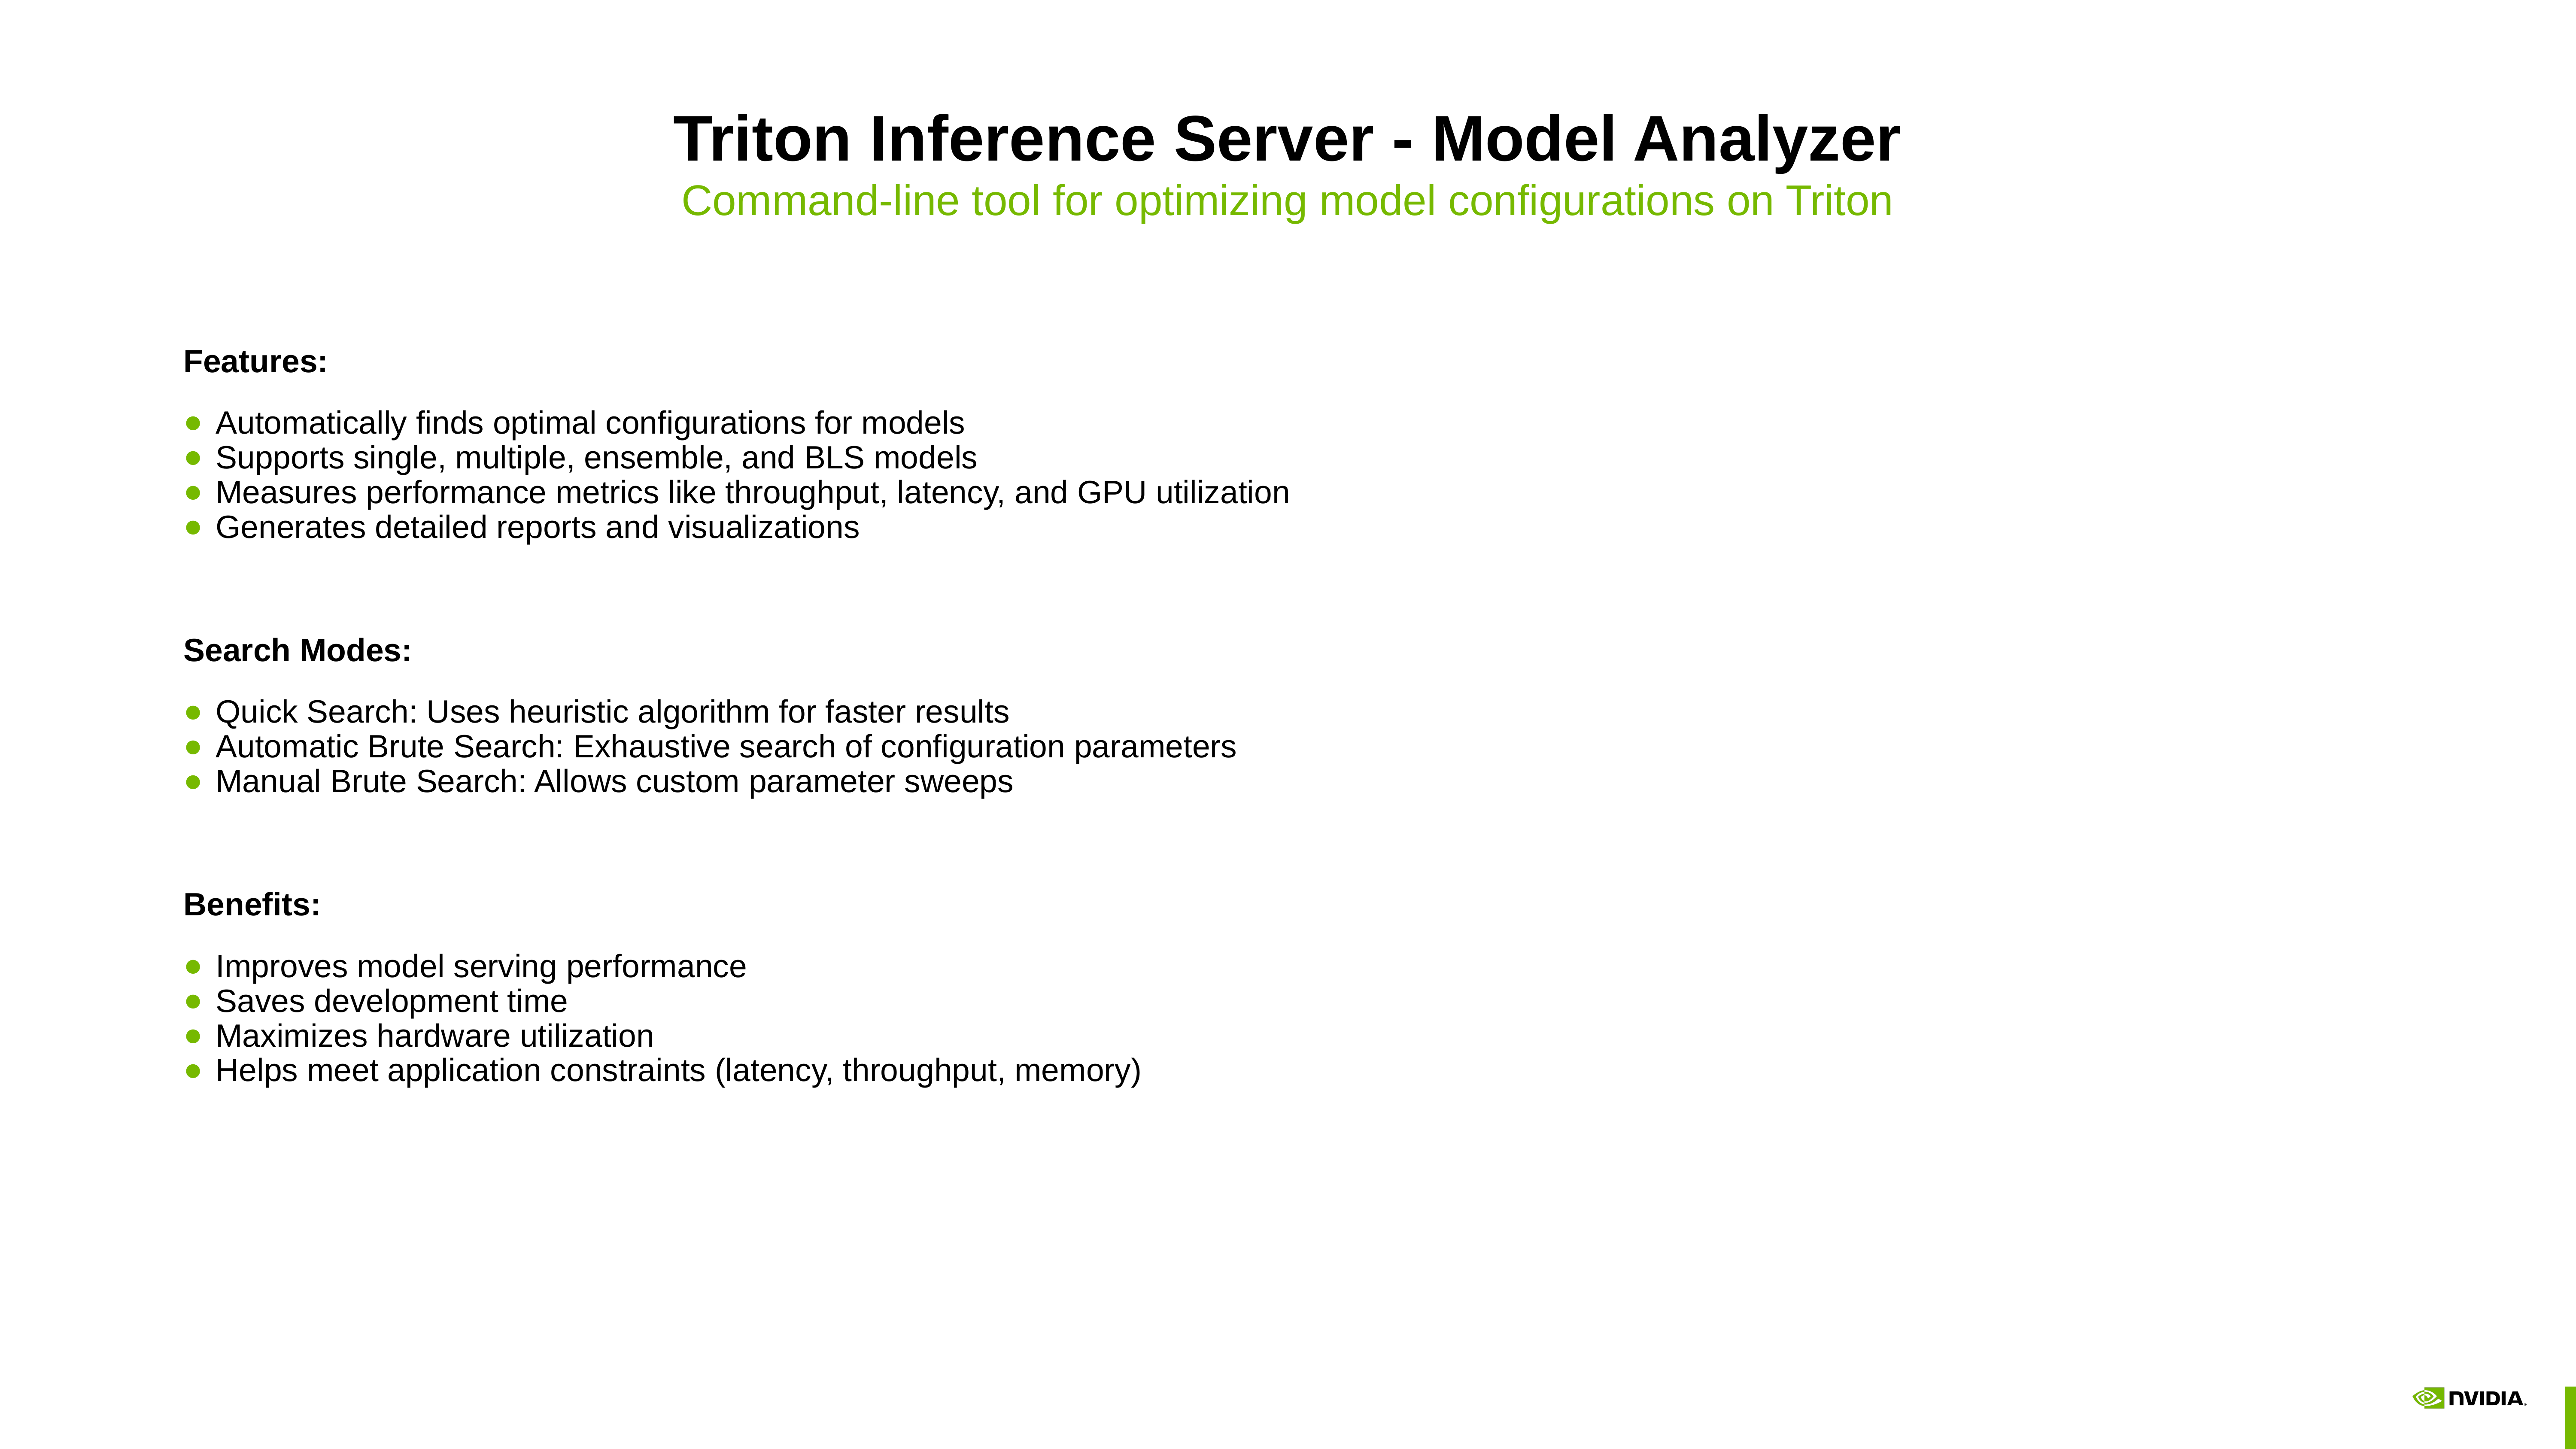

# Triton Inference Server - Model Analyzer
Command-line tool for optimizing model configurations on Triton
Features:
Automatically finds optimal configurations for models
Supports single, multiple, ensemble, and BLS models
Measures performance metrics like throughput, latency, and GPU utilization
Generates detailed reports and visualizations

Search Modes:
Quick Search: Uses heuristic algorithm for faster results
Automatic Brute Search: Exhaustive search of configuration parameters
Manual Brute Search: Allows custom parameter sweeps

Benefits:
Improves model serving performance
Saves development time
Maximizes hardware utilization
Helps meet application constraints (latency, throughput, memory)